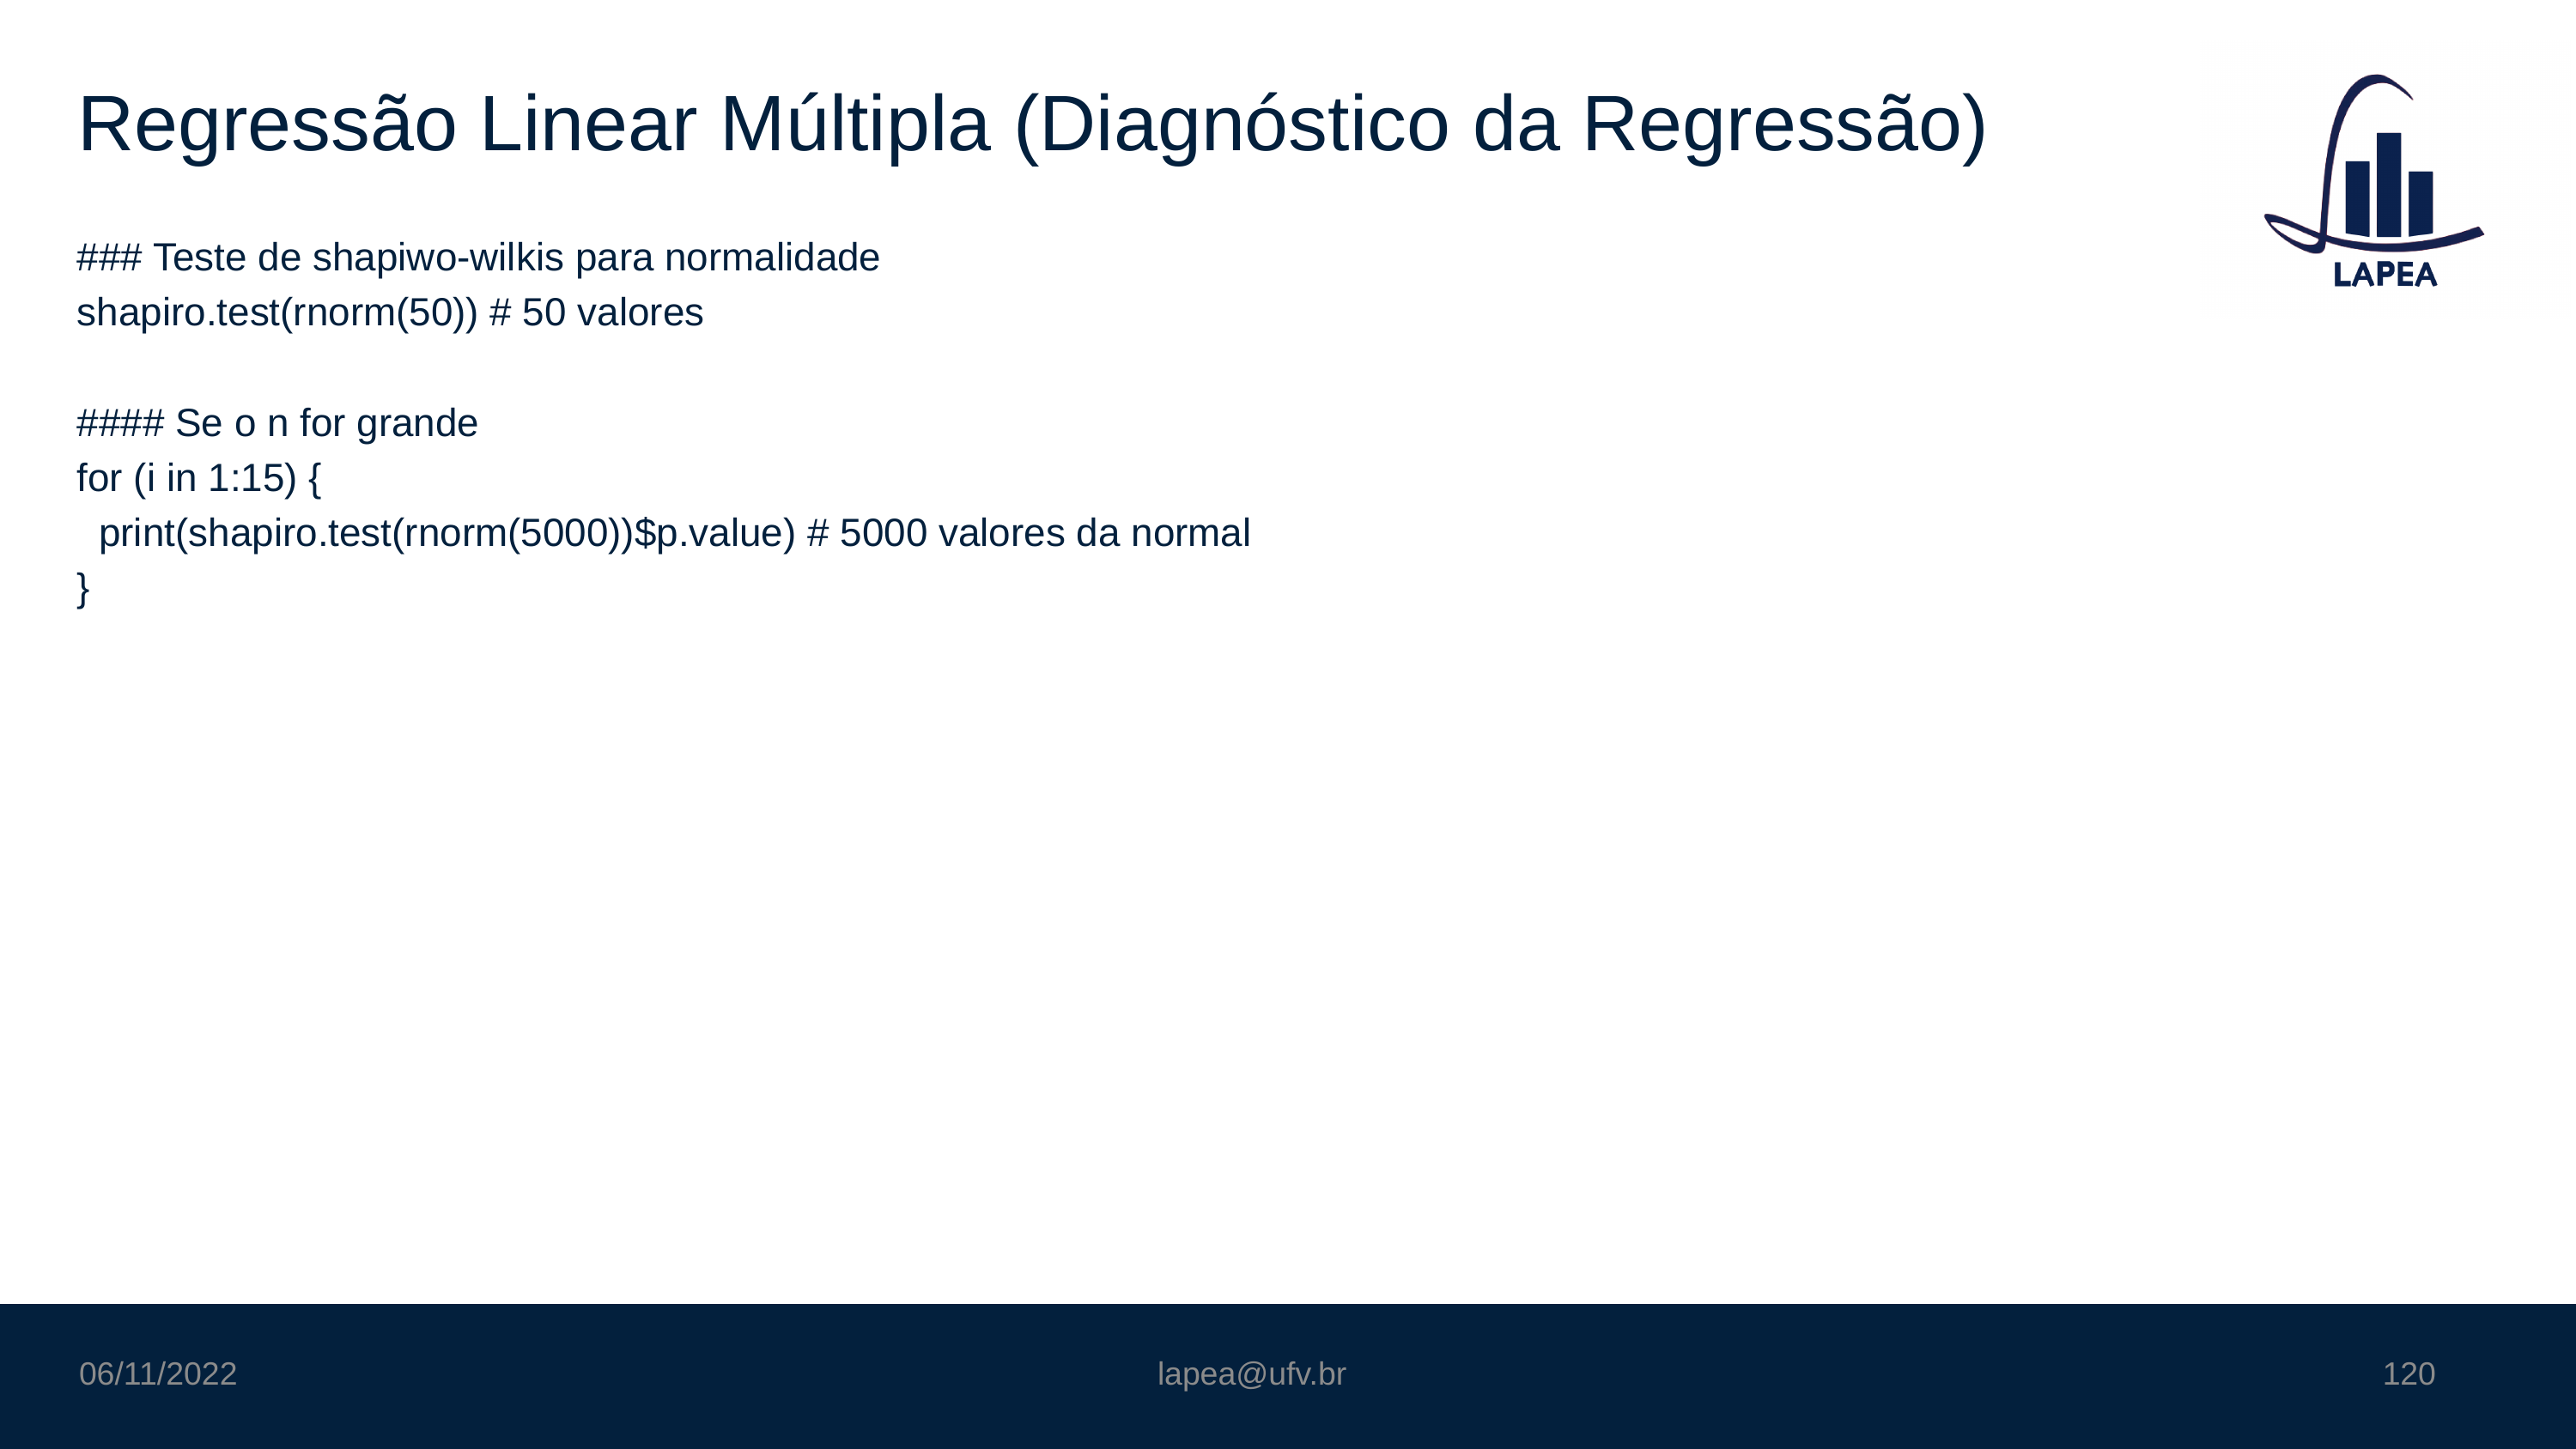

# Regressão Linear Múltipla (Diagnóstico da Regressão)
### Teste de shapiwo-wilkis para normalidade
shapiro.test(rnorm(50)) # 50 valores

#### Se o n for grande
for (i in 1:15) {
  print(shapiro.test(rnorm(5000))$p.value) # 5000 valores da normal
}

06/11/2022
lapea@ufv.br
120